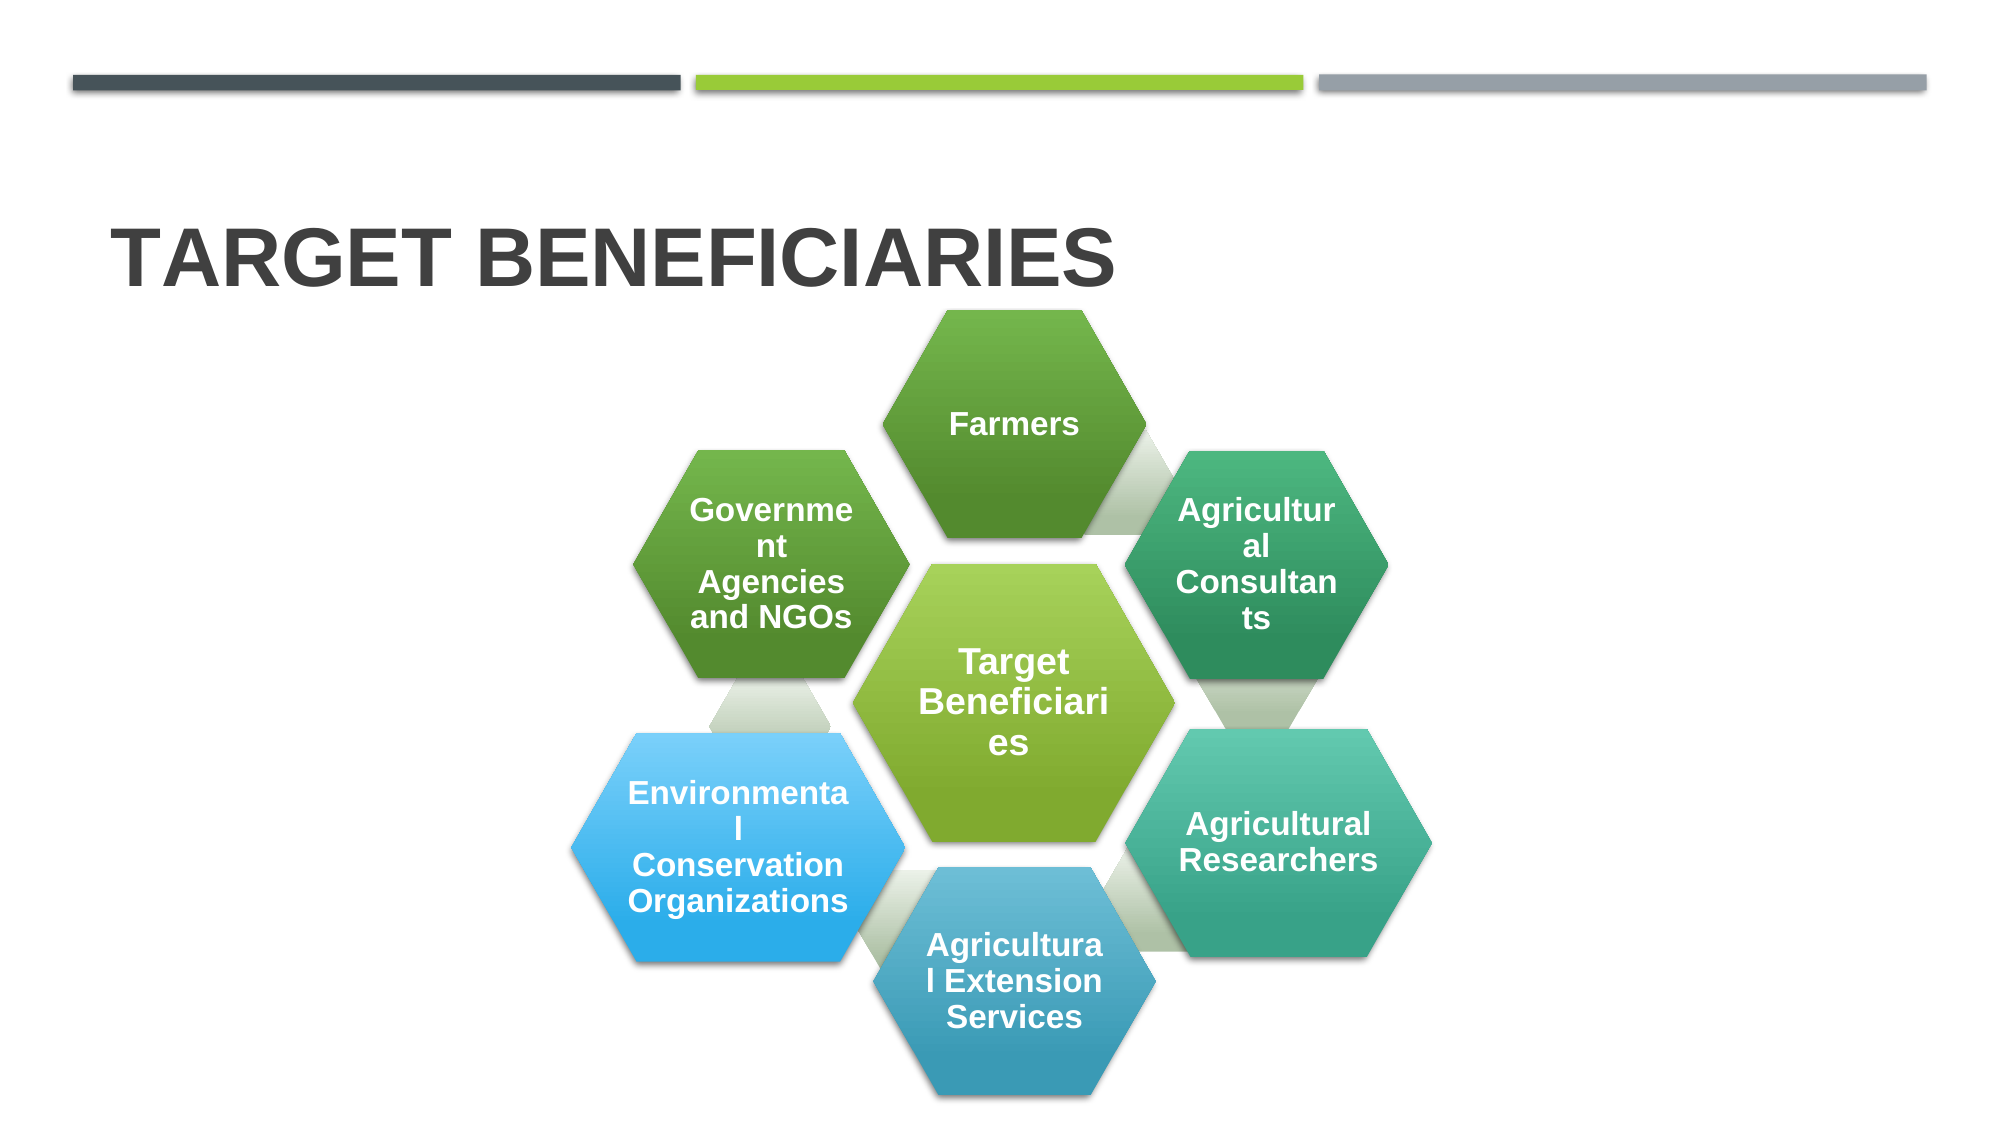

# Target beneficiaries
Target Beneficiaries
Farmers
Agricultural Consultants
Agricultural Researchers
Agricultural Extension Services
Environmental Conservation Organizations
Government Agencies and NGOs